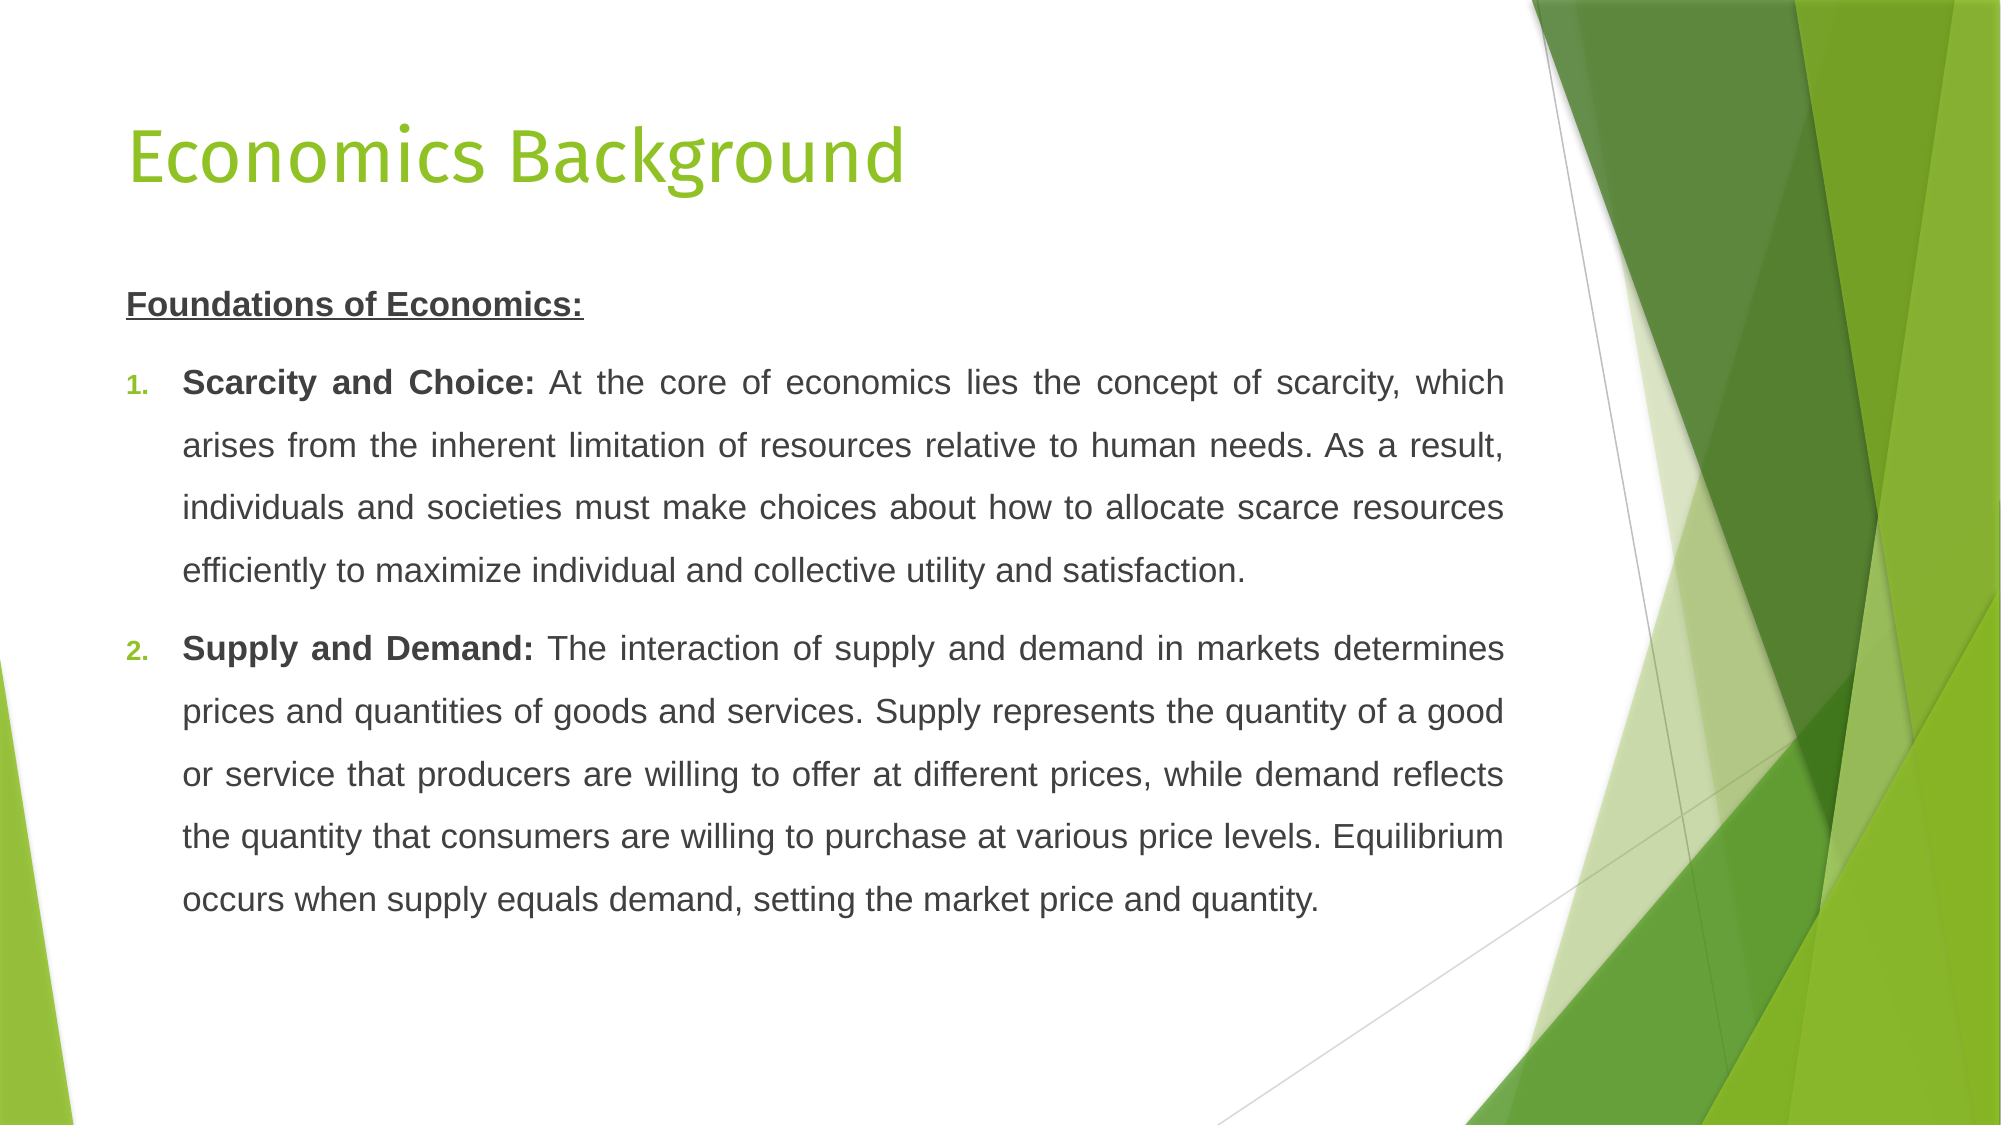

# Economics Background
Foundations of Economics:
Scarcity and Choice: At the core of economics lies the concept of scarcity, which arises from the inherent limitation of resources relative to human needs. As a result, individuals and societies must make choices about how to allocate scarce resources efficiently to maximize individual and collective utility and satisfaction.
Supply and Demand: The interaction of supply and demand in markets determines prices and quantities of goods and services. Supply represents the quantity of a good or service that producers are willing to offer at different prices, while demand reflects the quantity that consumers are willing to purchase at various price levels. Equilibrium occurs when supply equals demand, setting the market price and quantity.